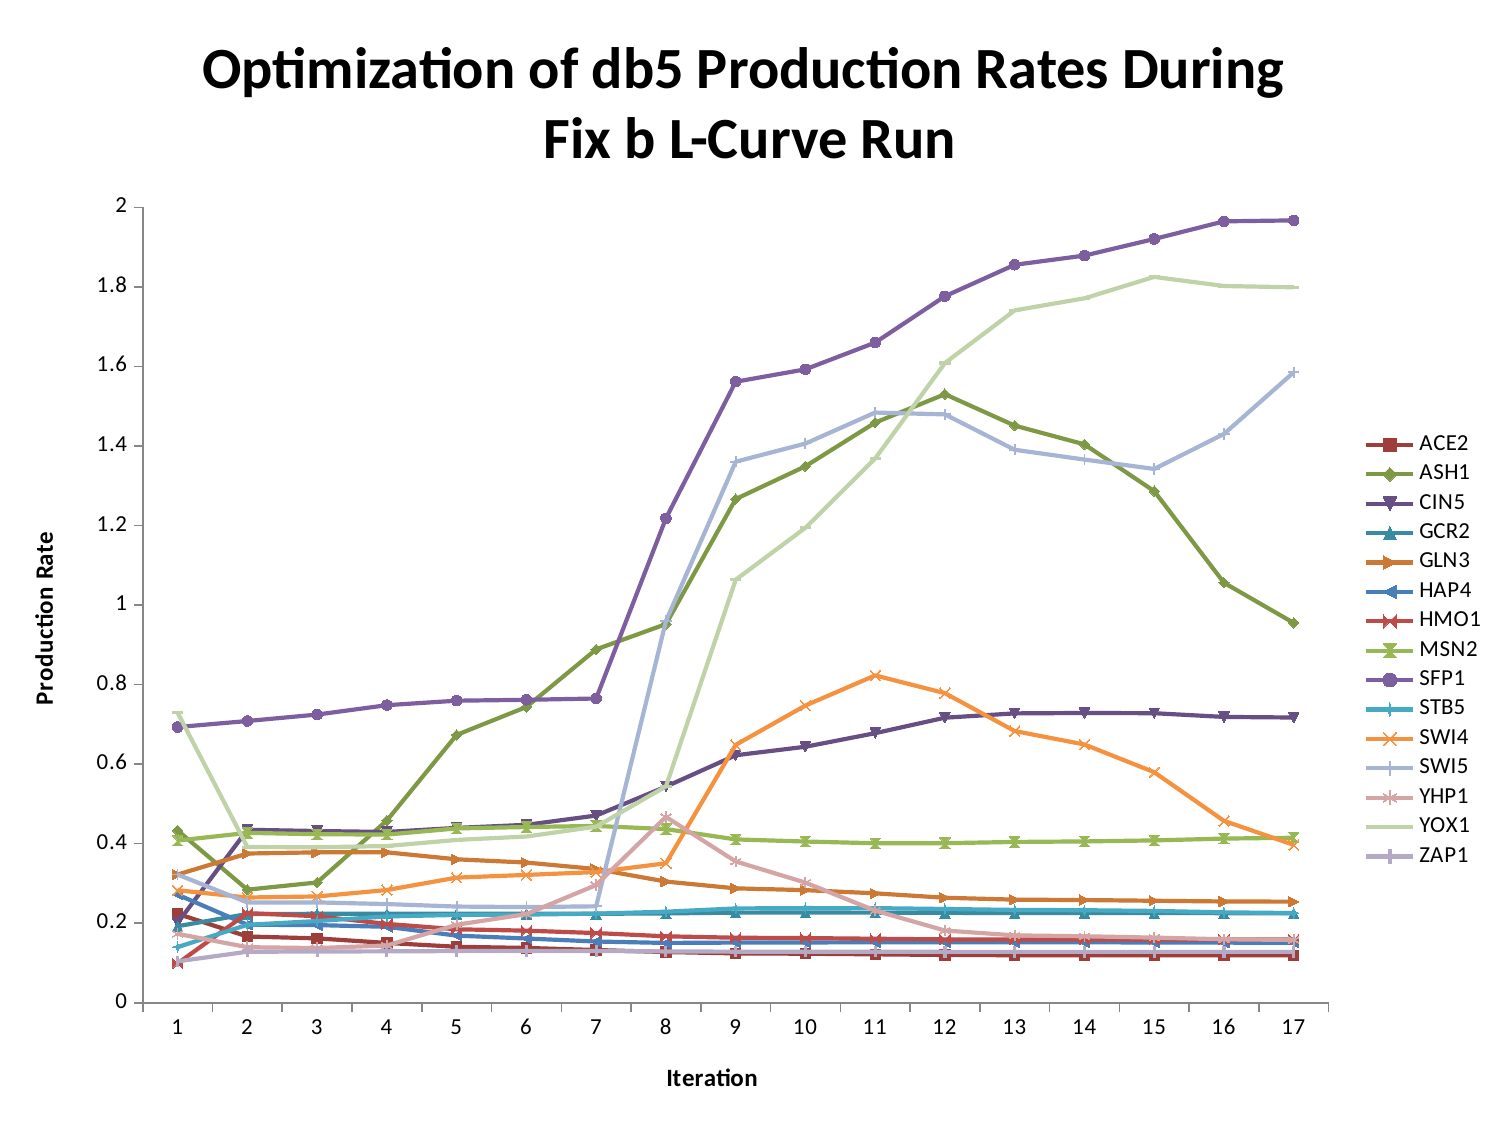

# Optimization of db5 Production Rates During Fix b L-Curve Run

### Chart

| Category | ACE2 | ASH1 | CIN5 | GCR2 | GLN3 | HAP4 | HMO1 | MSN2 | SFP1 | STB5 | SWI4 | SWI5 | YHP1 | YOX1 | ZAP1 |
|---|---|---|---|---|---|---|---|---|---|---|---|---|---|---|---|